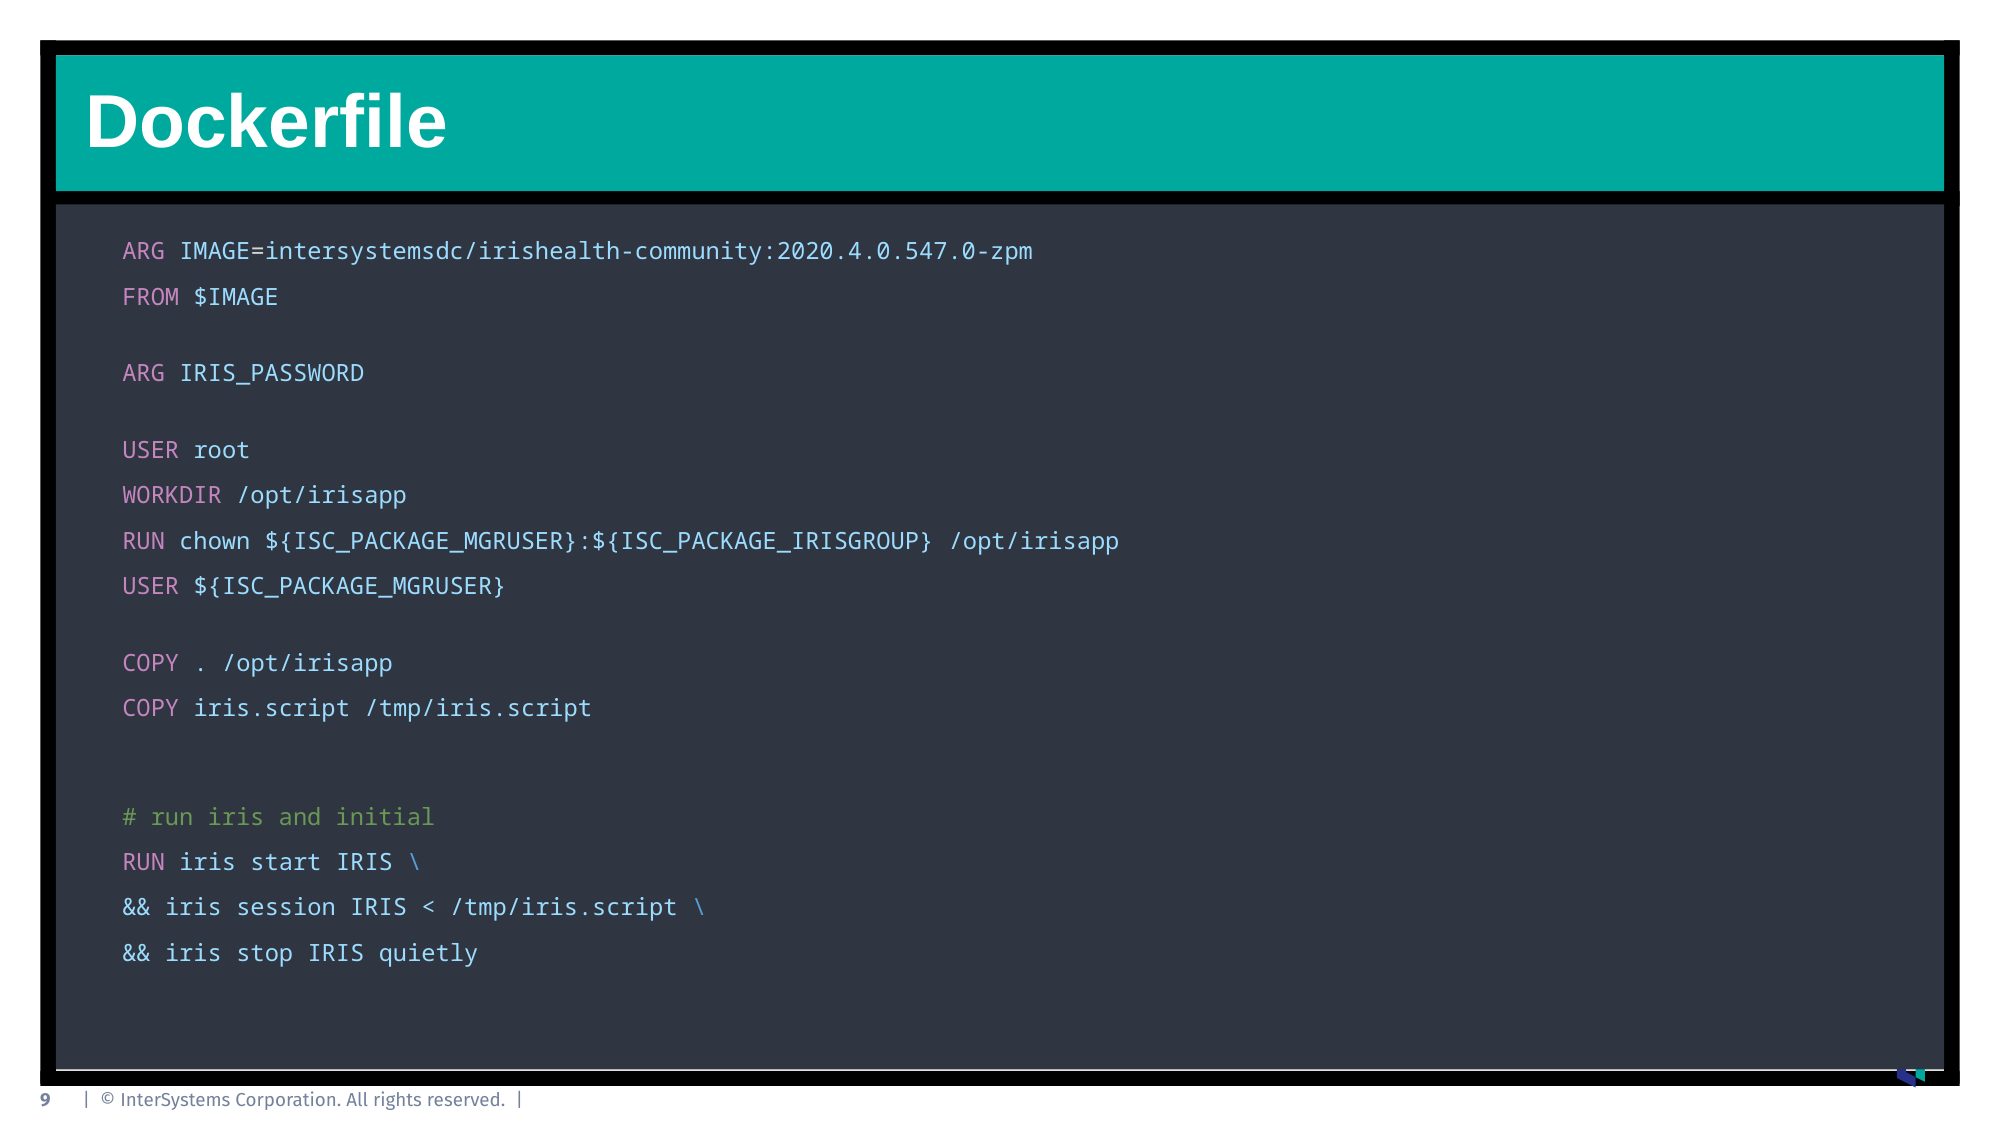

# Dockerfile

ARG IMAGE=intersystemsdc/irishealth-community:2020.4.0.547.0-zpm
FROM $IMAGE
ARG IRIS_PASSWORD
USER root
WORKDIR /opt/irisapp
RUN chown ${ISC_PACKAGE_MGRUSER}:${ISC_PACKAGE_IRISGROUP} /opt/irisapp
USER ${ISC_PACKAGE_MGRUSER}
COPY . /opt/irisapp
COPY iris.script /tmp/iris.script
# run iris and initial
RUN iris start IRIS \
&& iris session IRIS < /tmp/iris.script \
&& iris stop IRIS quietly